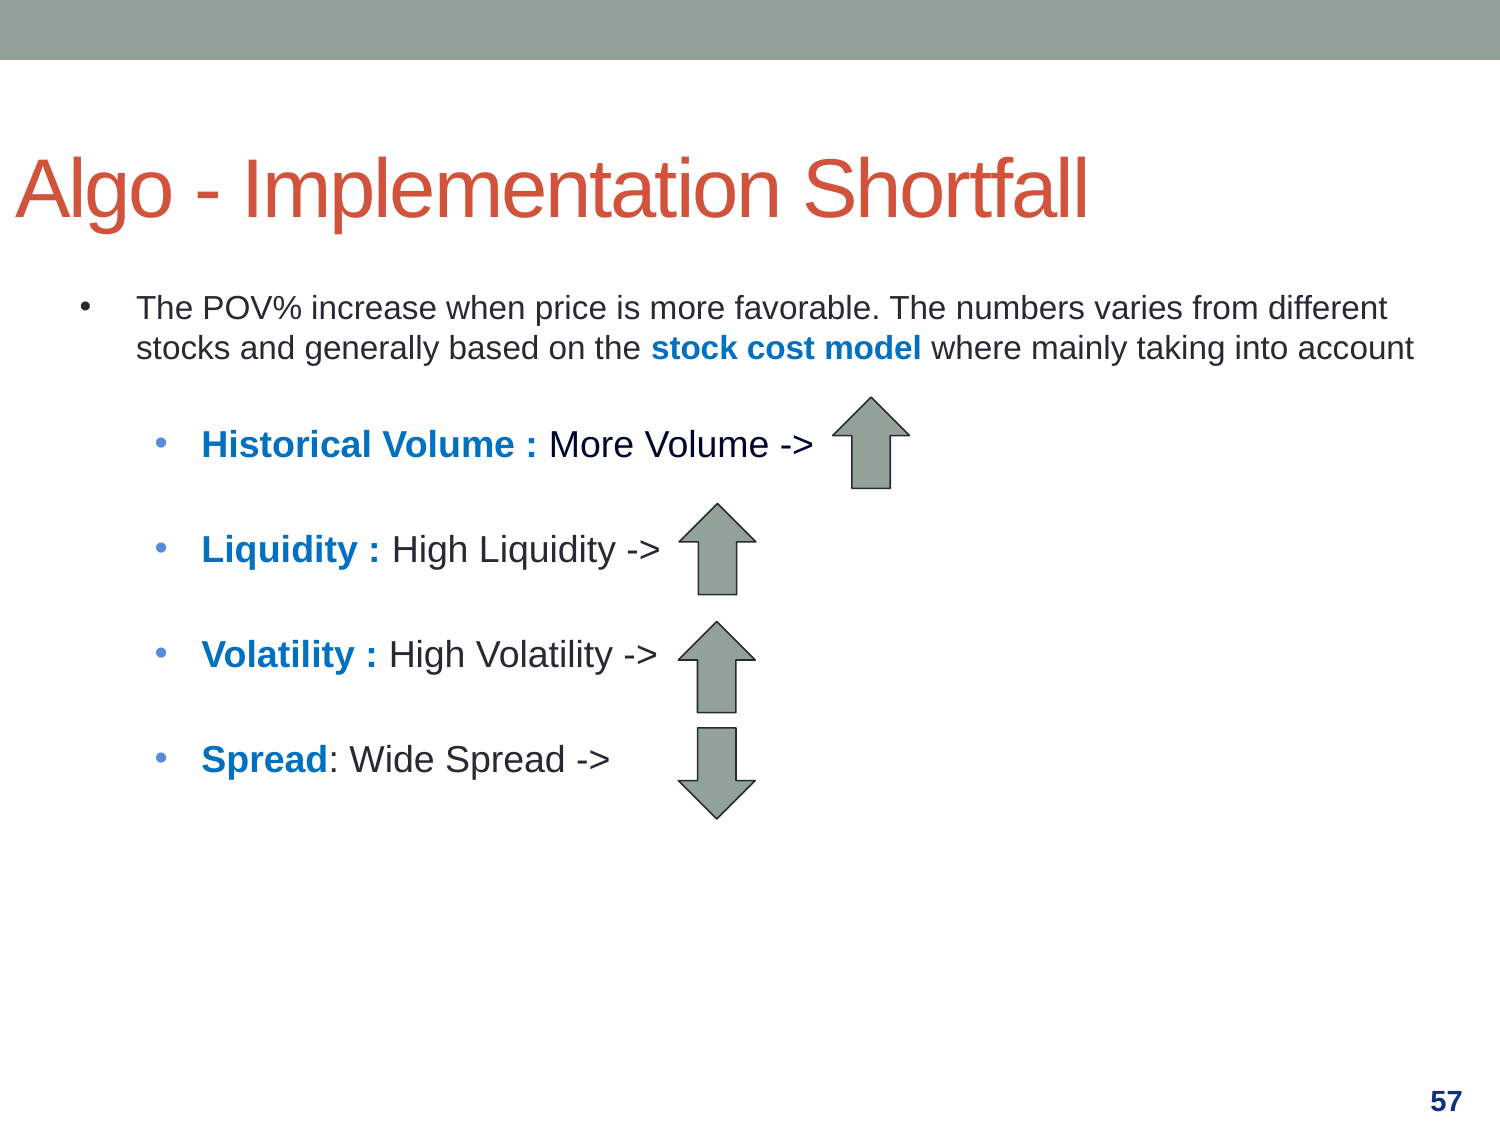

Algo - Implementation Shortfall
The POV% increase when price is more favorable. The numbers varies from different stocks and generally based on the stock cost model where mainly taking into account

Historical Volume : More Volume ->

Liquidity : High Liquidity ->

Volatility : High Volatility ->

Spread: Wide Spread ->

57